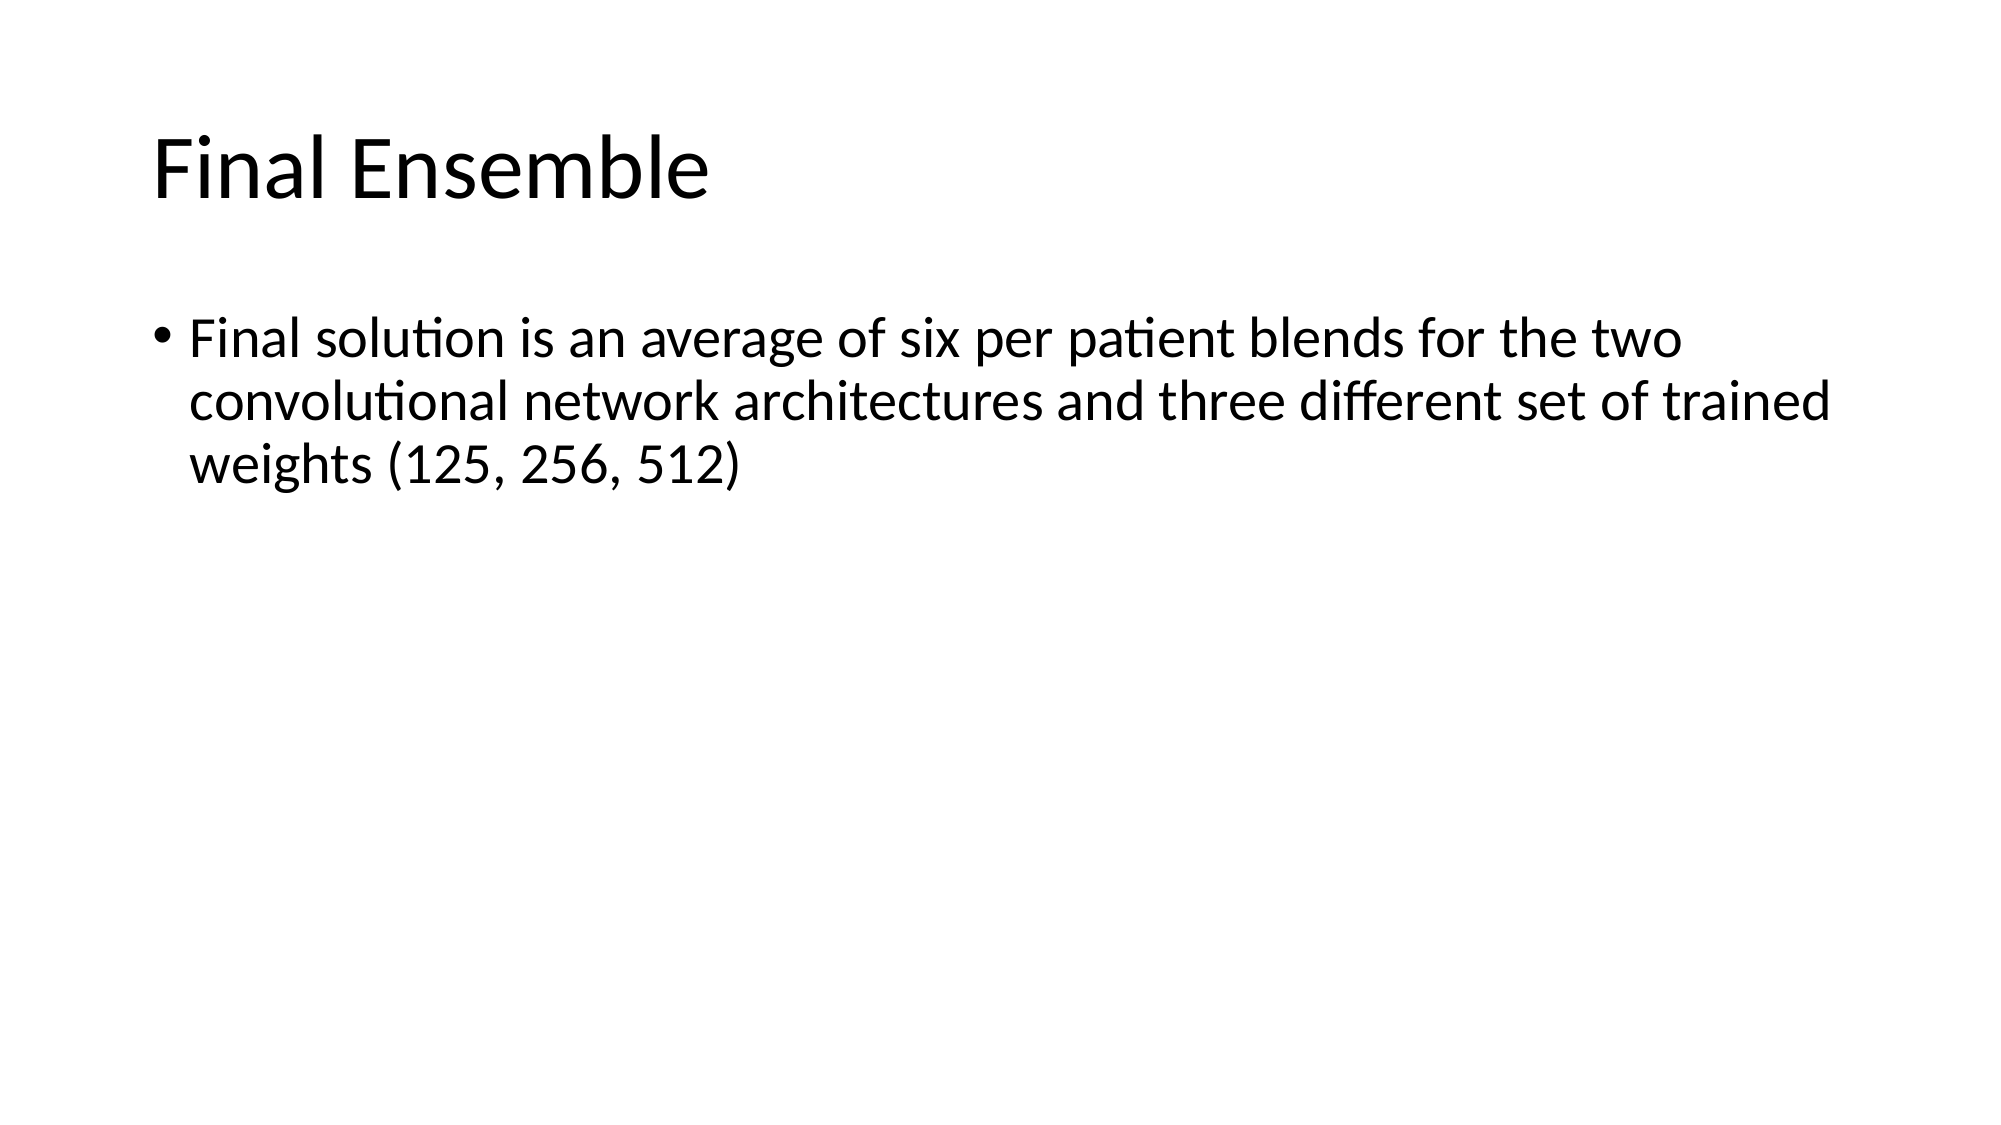

# Final Ensemble
Final solution is an average of six per patient blends for the two convolutional network architectures and three different set of trained weights (125, 256, 512)